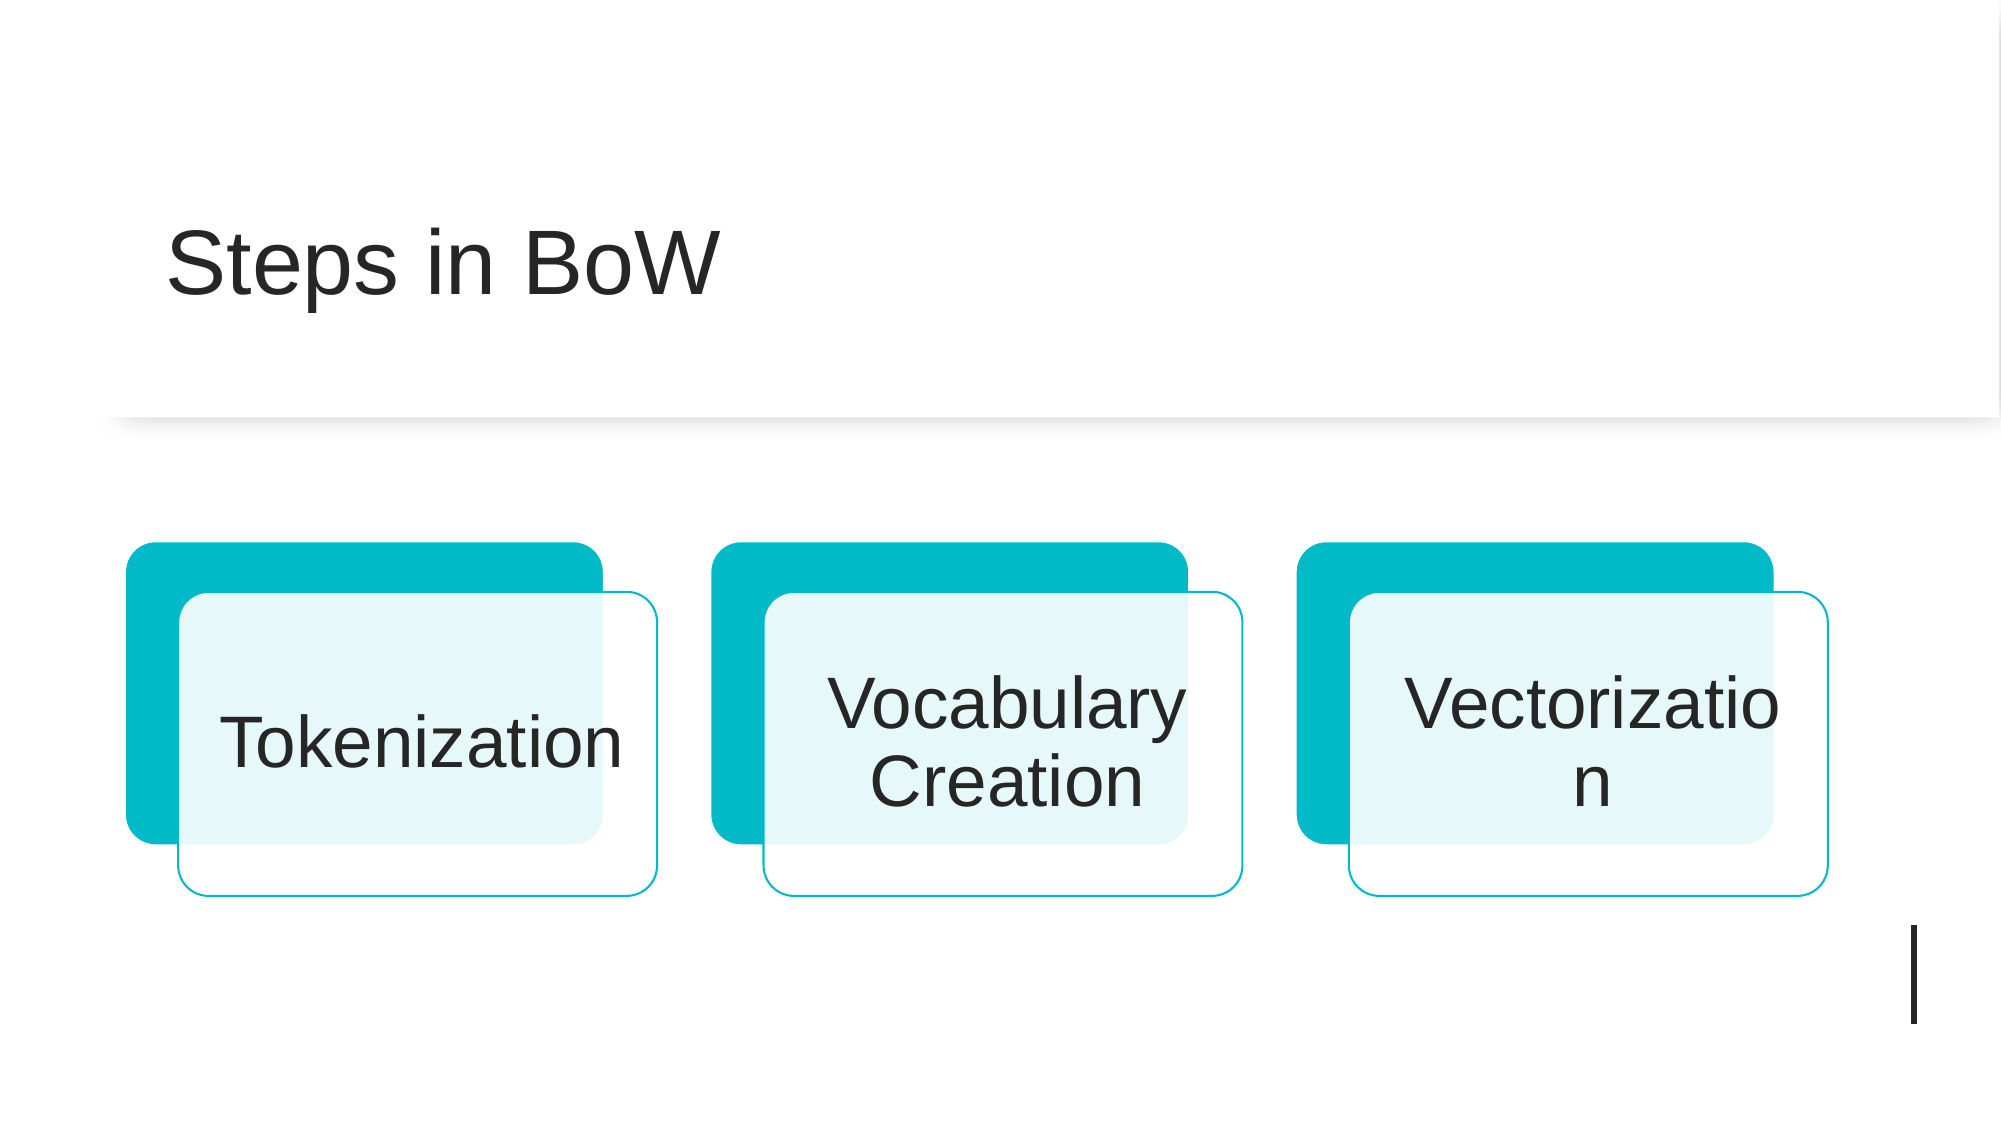

# Steps in BoW
Tokenization
Vocabulary Creation
Vectorization